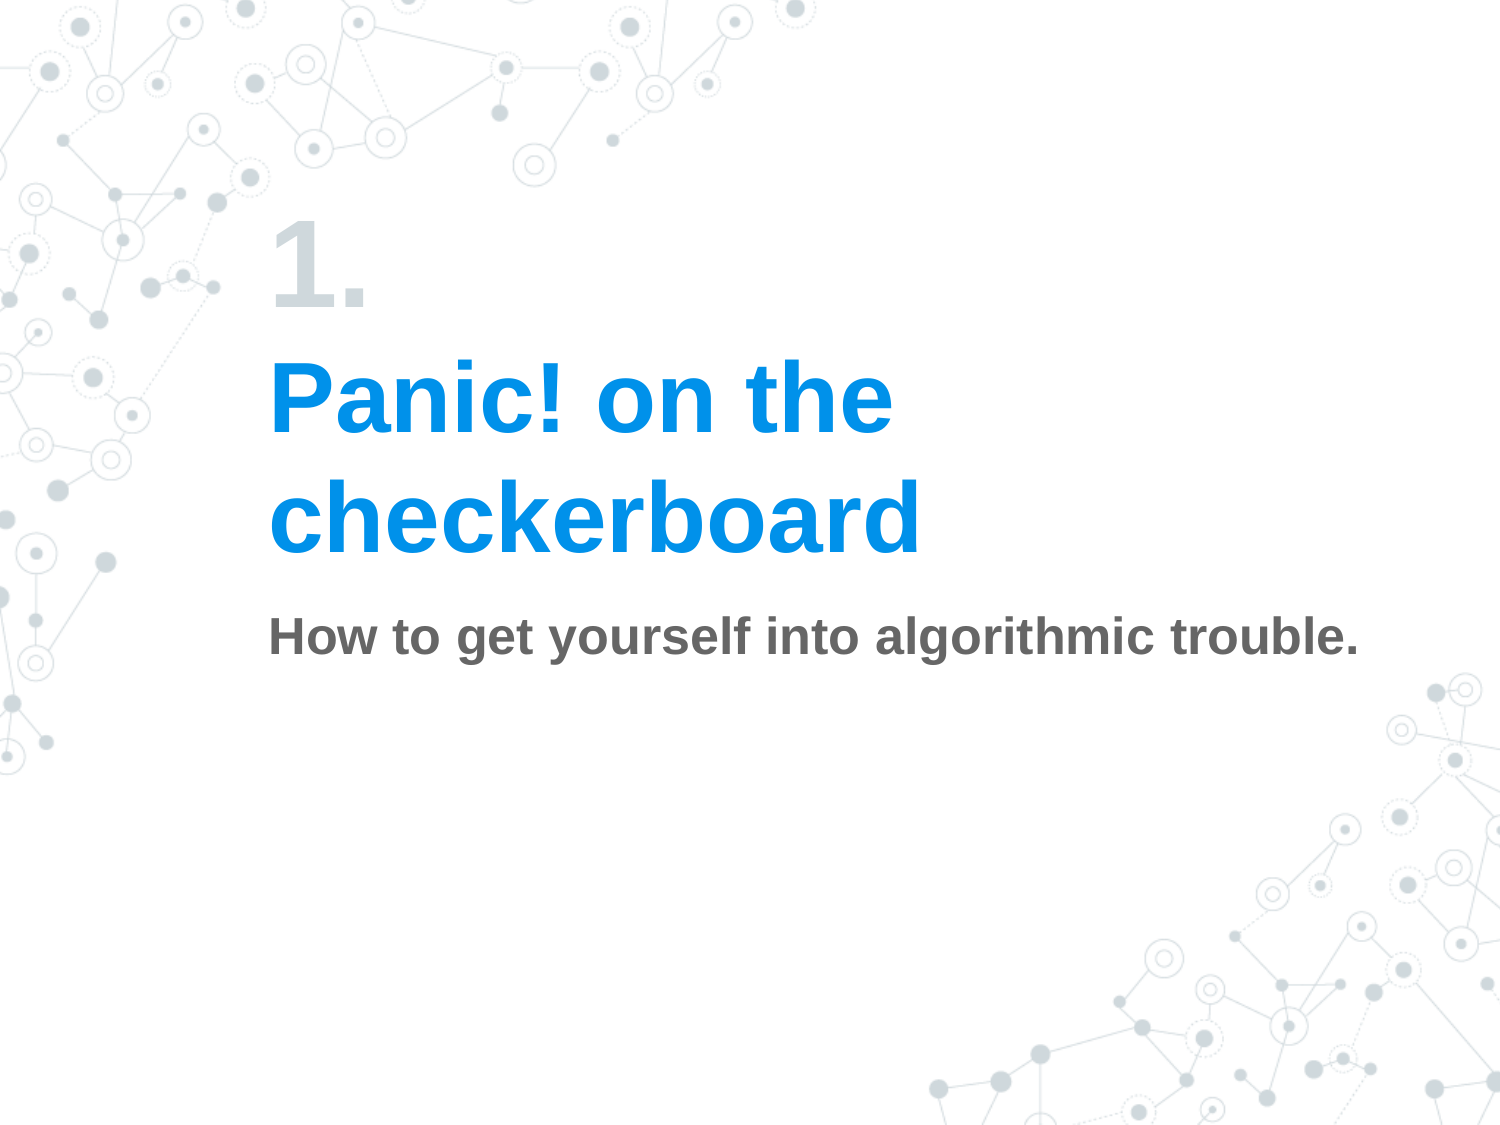

# 1.
Panic! on the checkerboard
How to get yourself into algorithmic trouble.